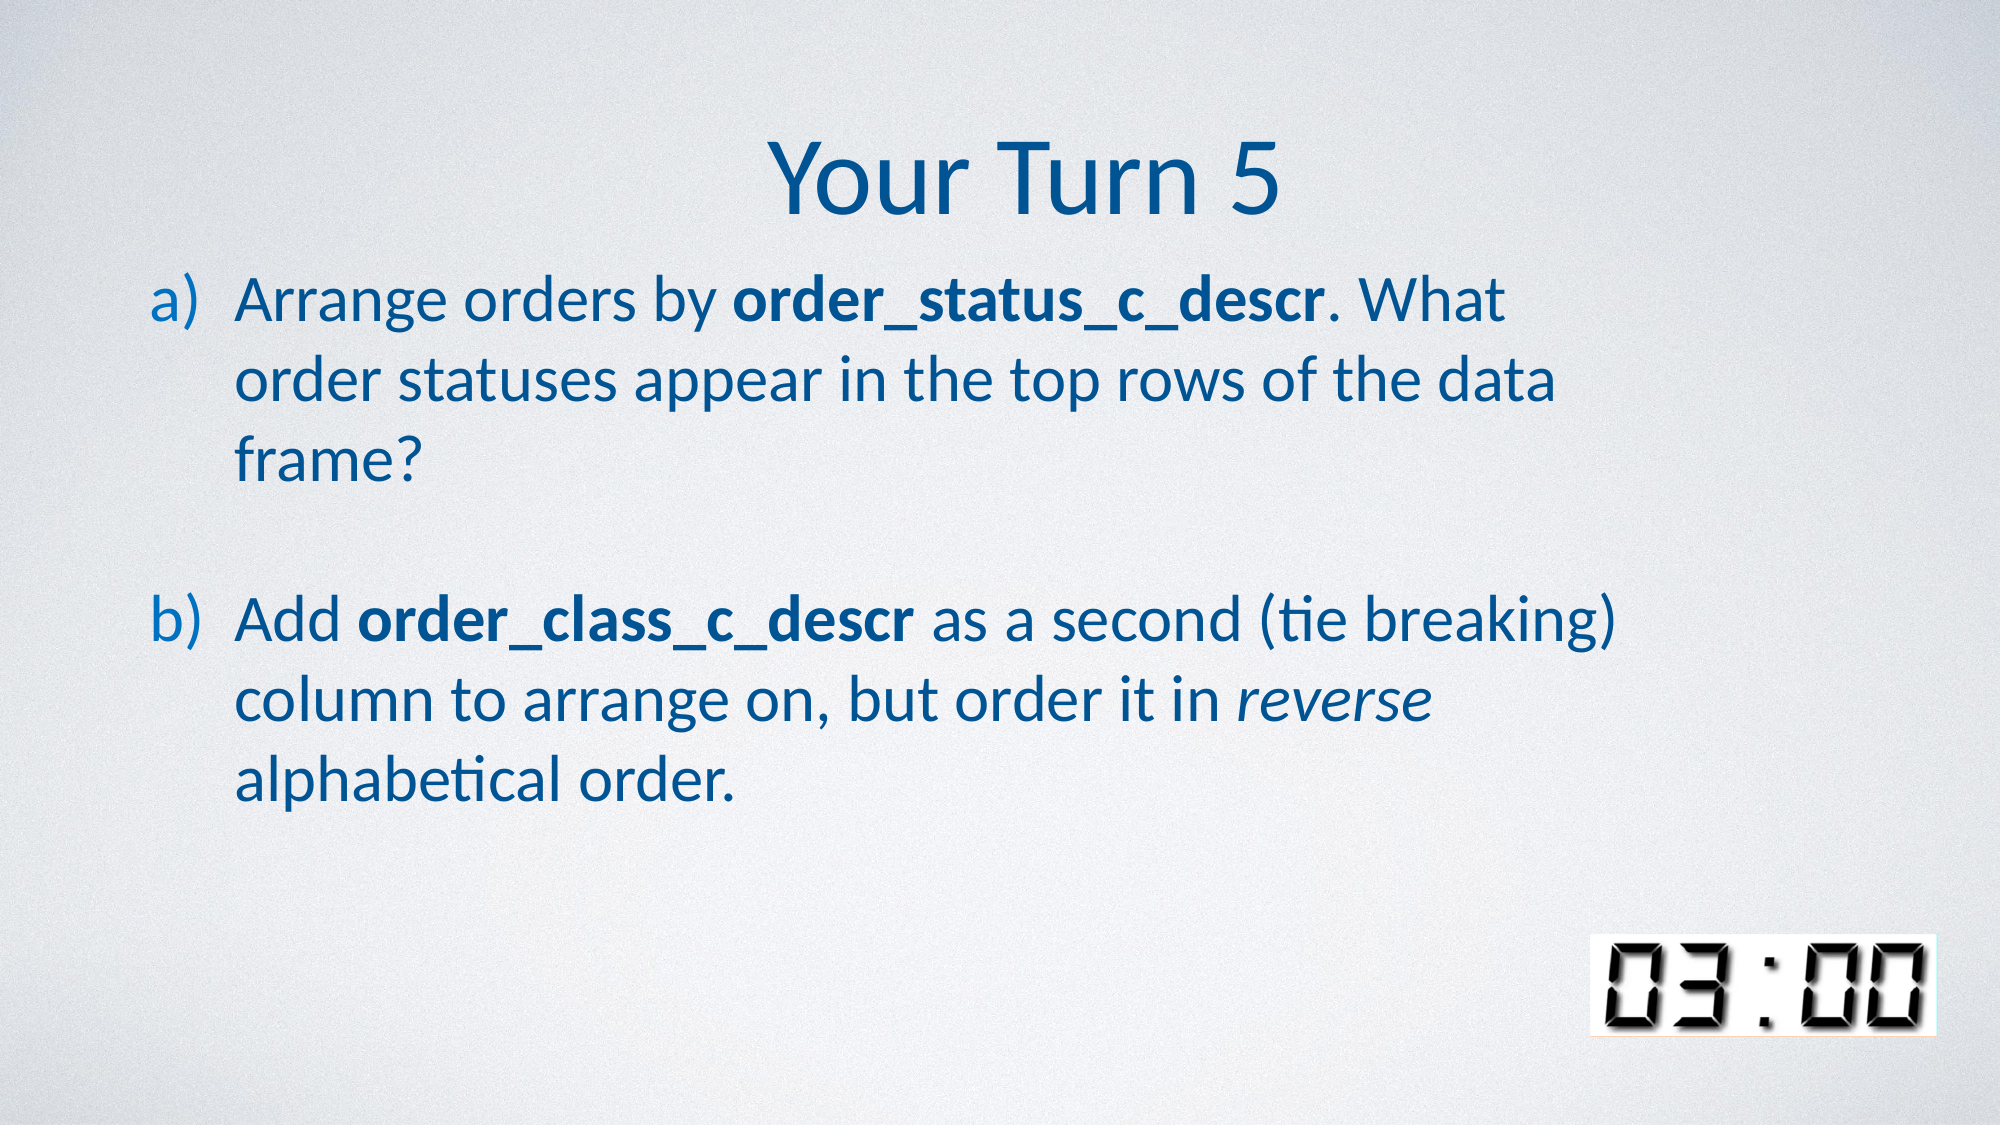

#
Your Turn 5
Arrange orders by order_status_c_descr. What order statuses appear in the top rows of the data frame?

Add order_class_c_descr as a second (tie breaking) column to arrange on, but order it in reverse alphabetical order.